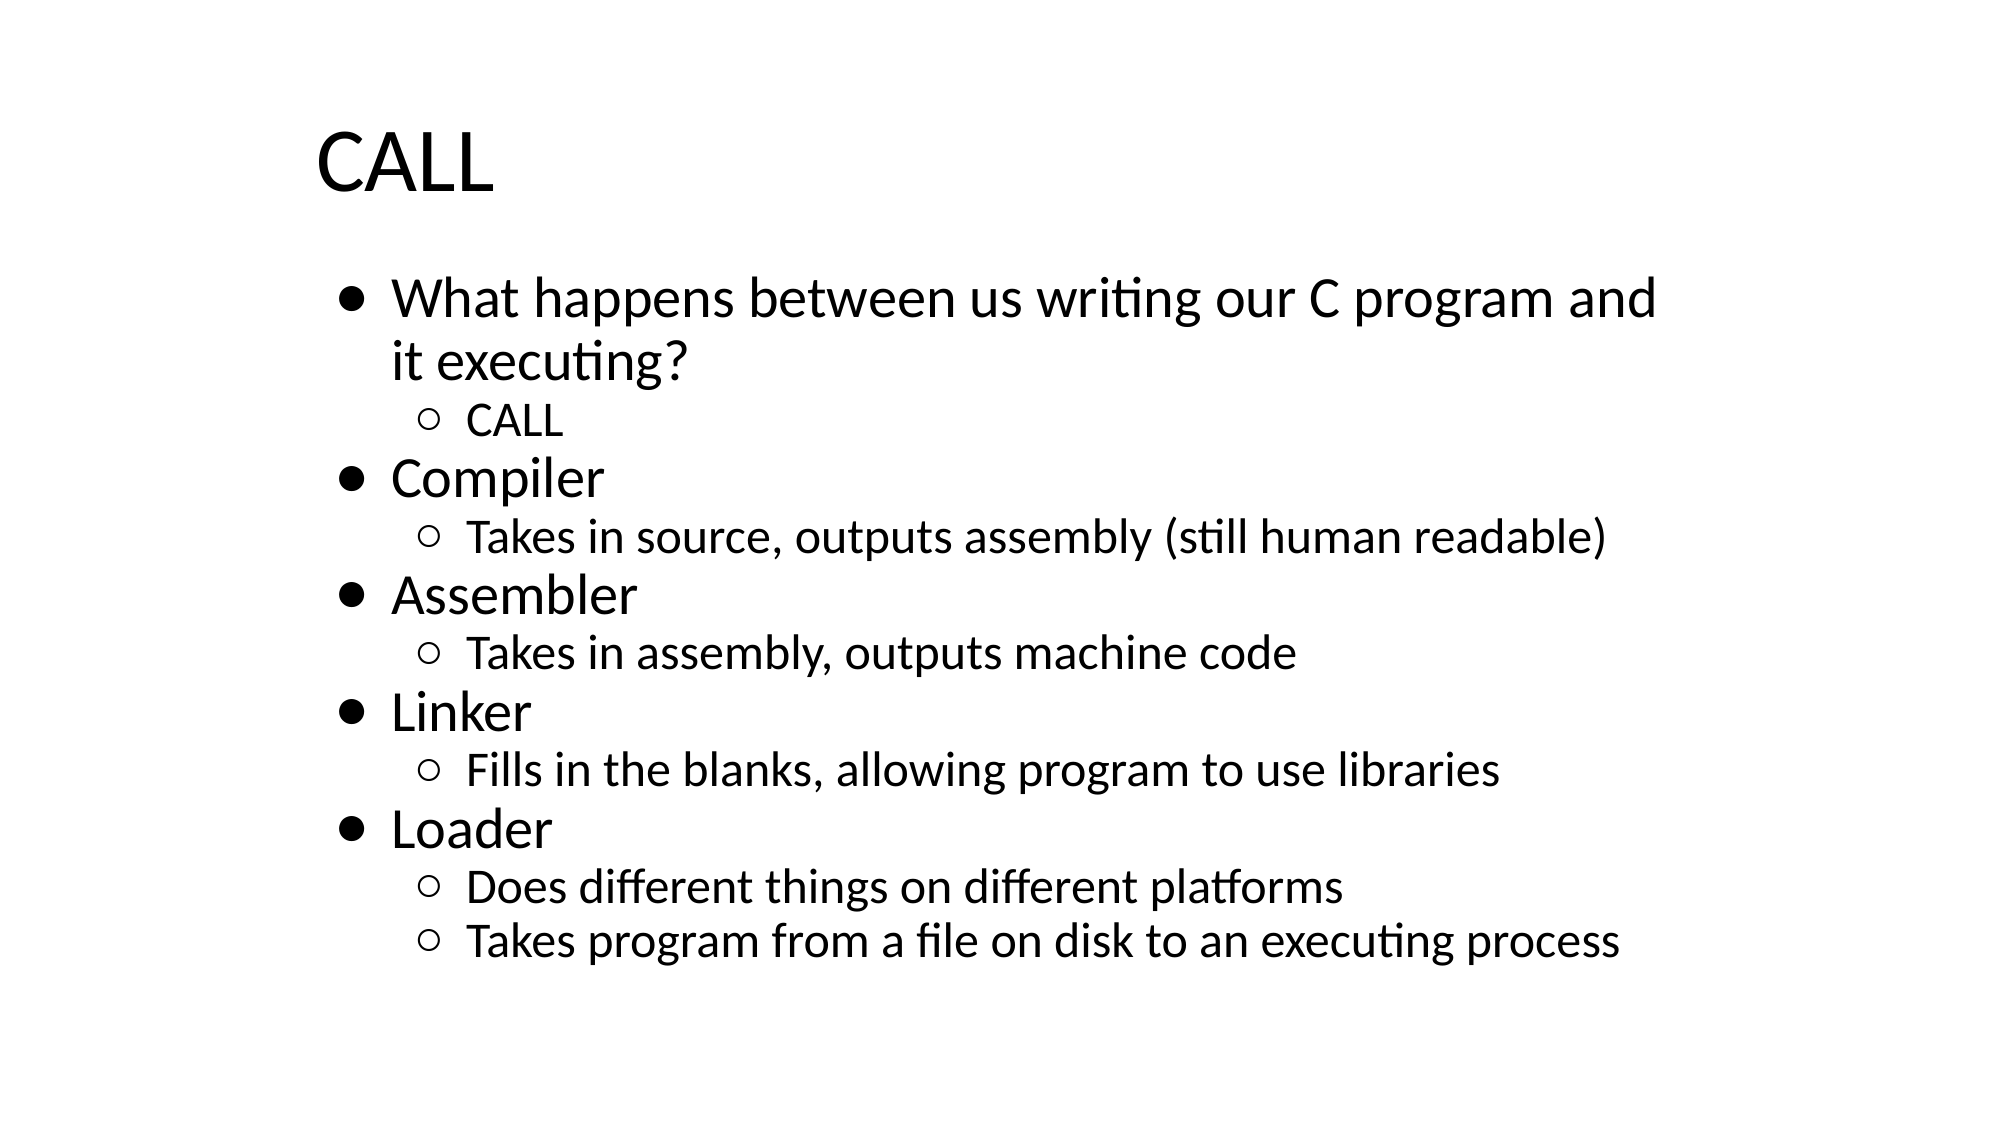

# CALL
What happens between us writing our C program and it executing?
CALL
Compiler
Takes in source, outputs assembly (still human readable)
Assembler
Takes in assembly, outputs machine code
Linker
Fills in the blanks, allowing program to use libraries
Loader
Does different things on different platforms
Takes program from a file on disk to an executing process